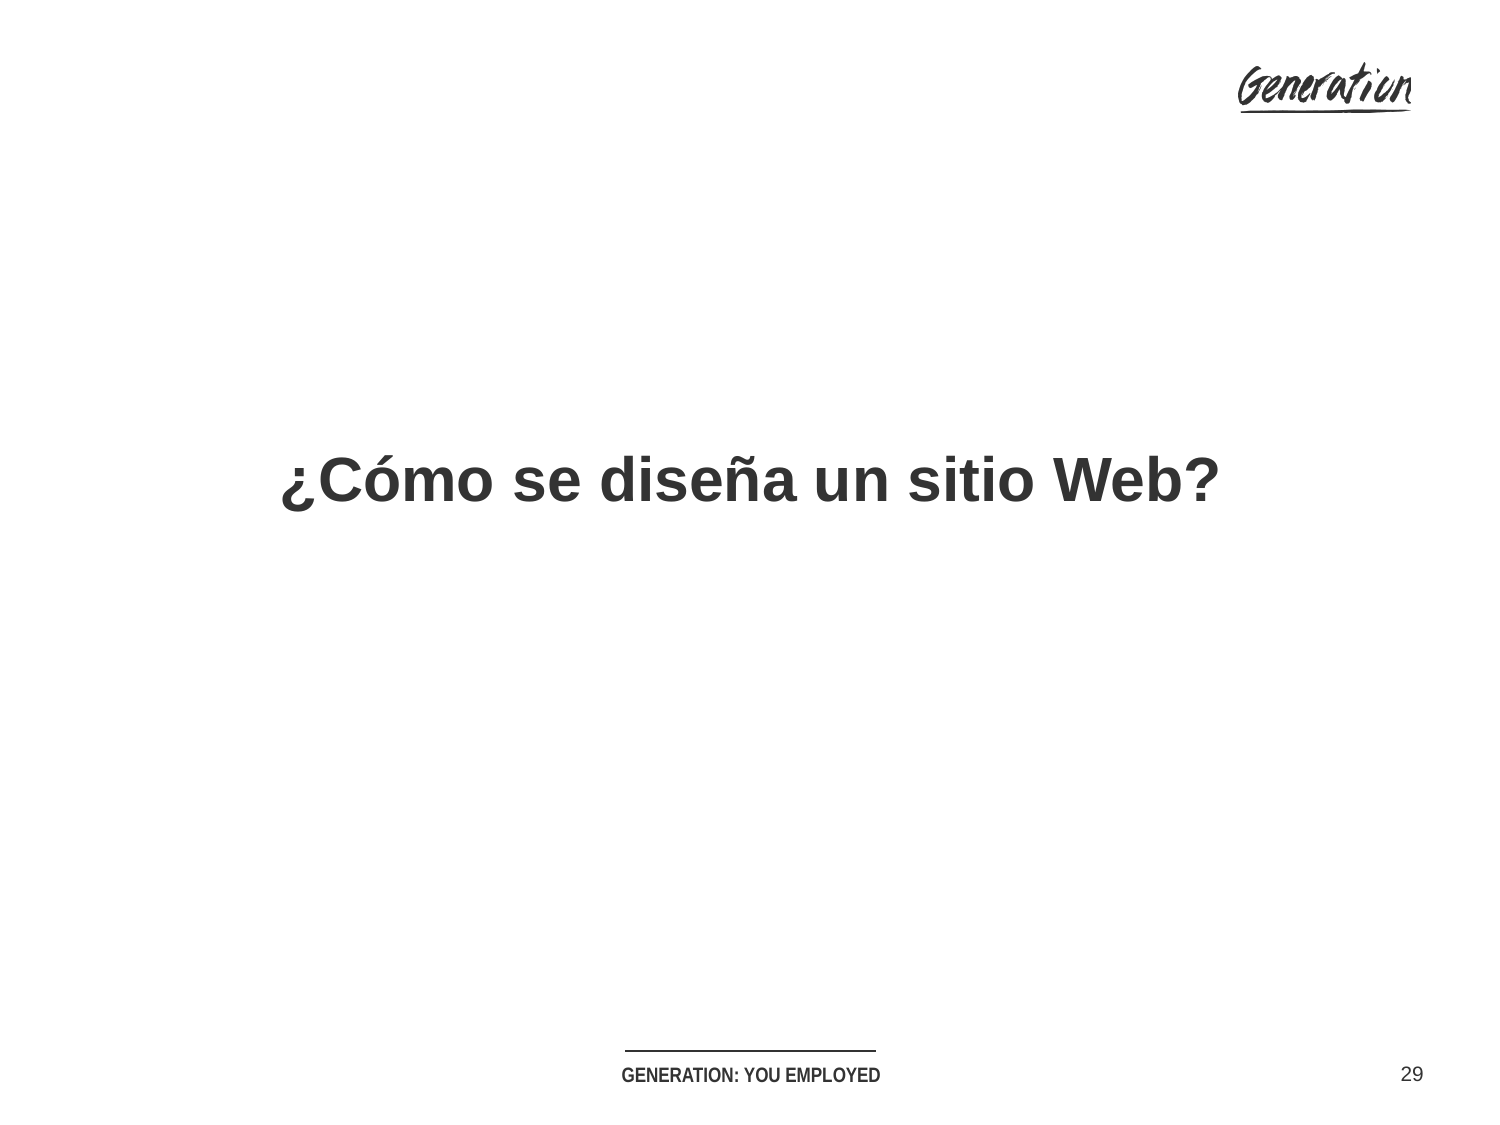

# ¿Cómo se diseña un sitio Web?